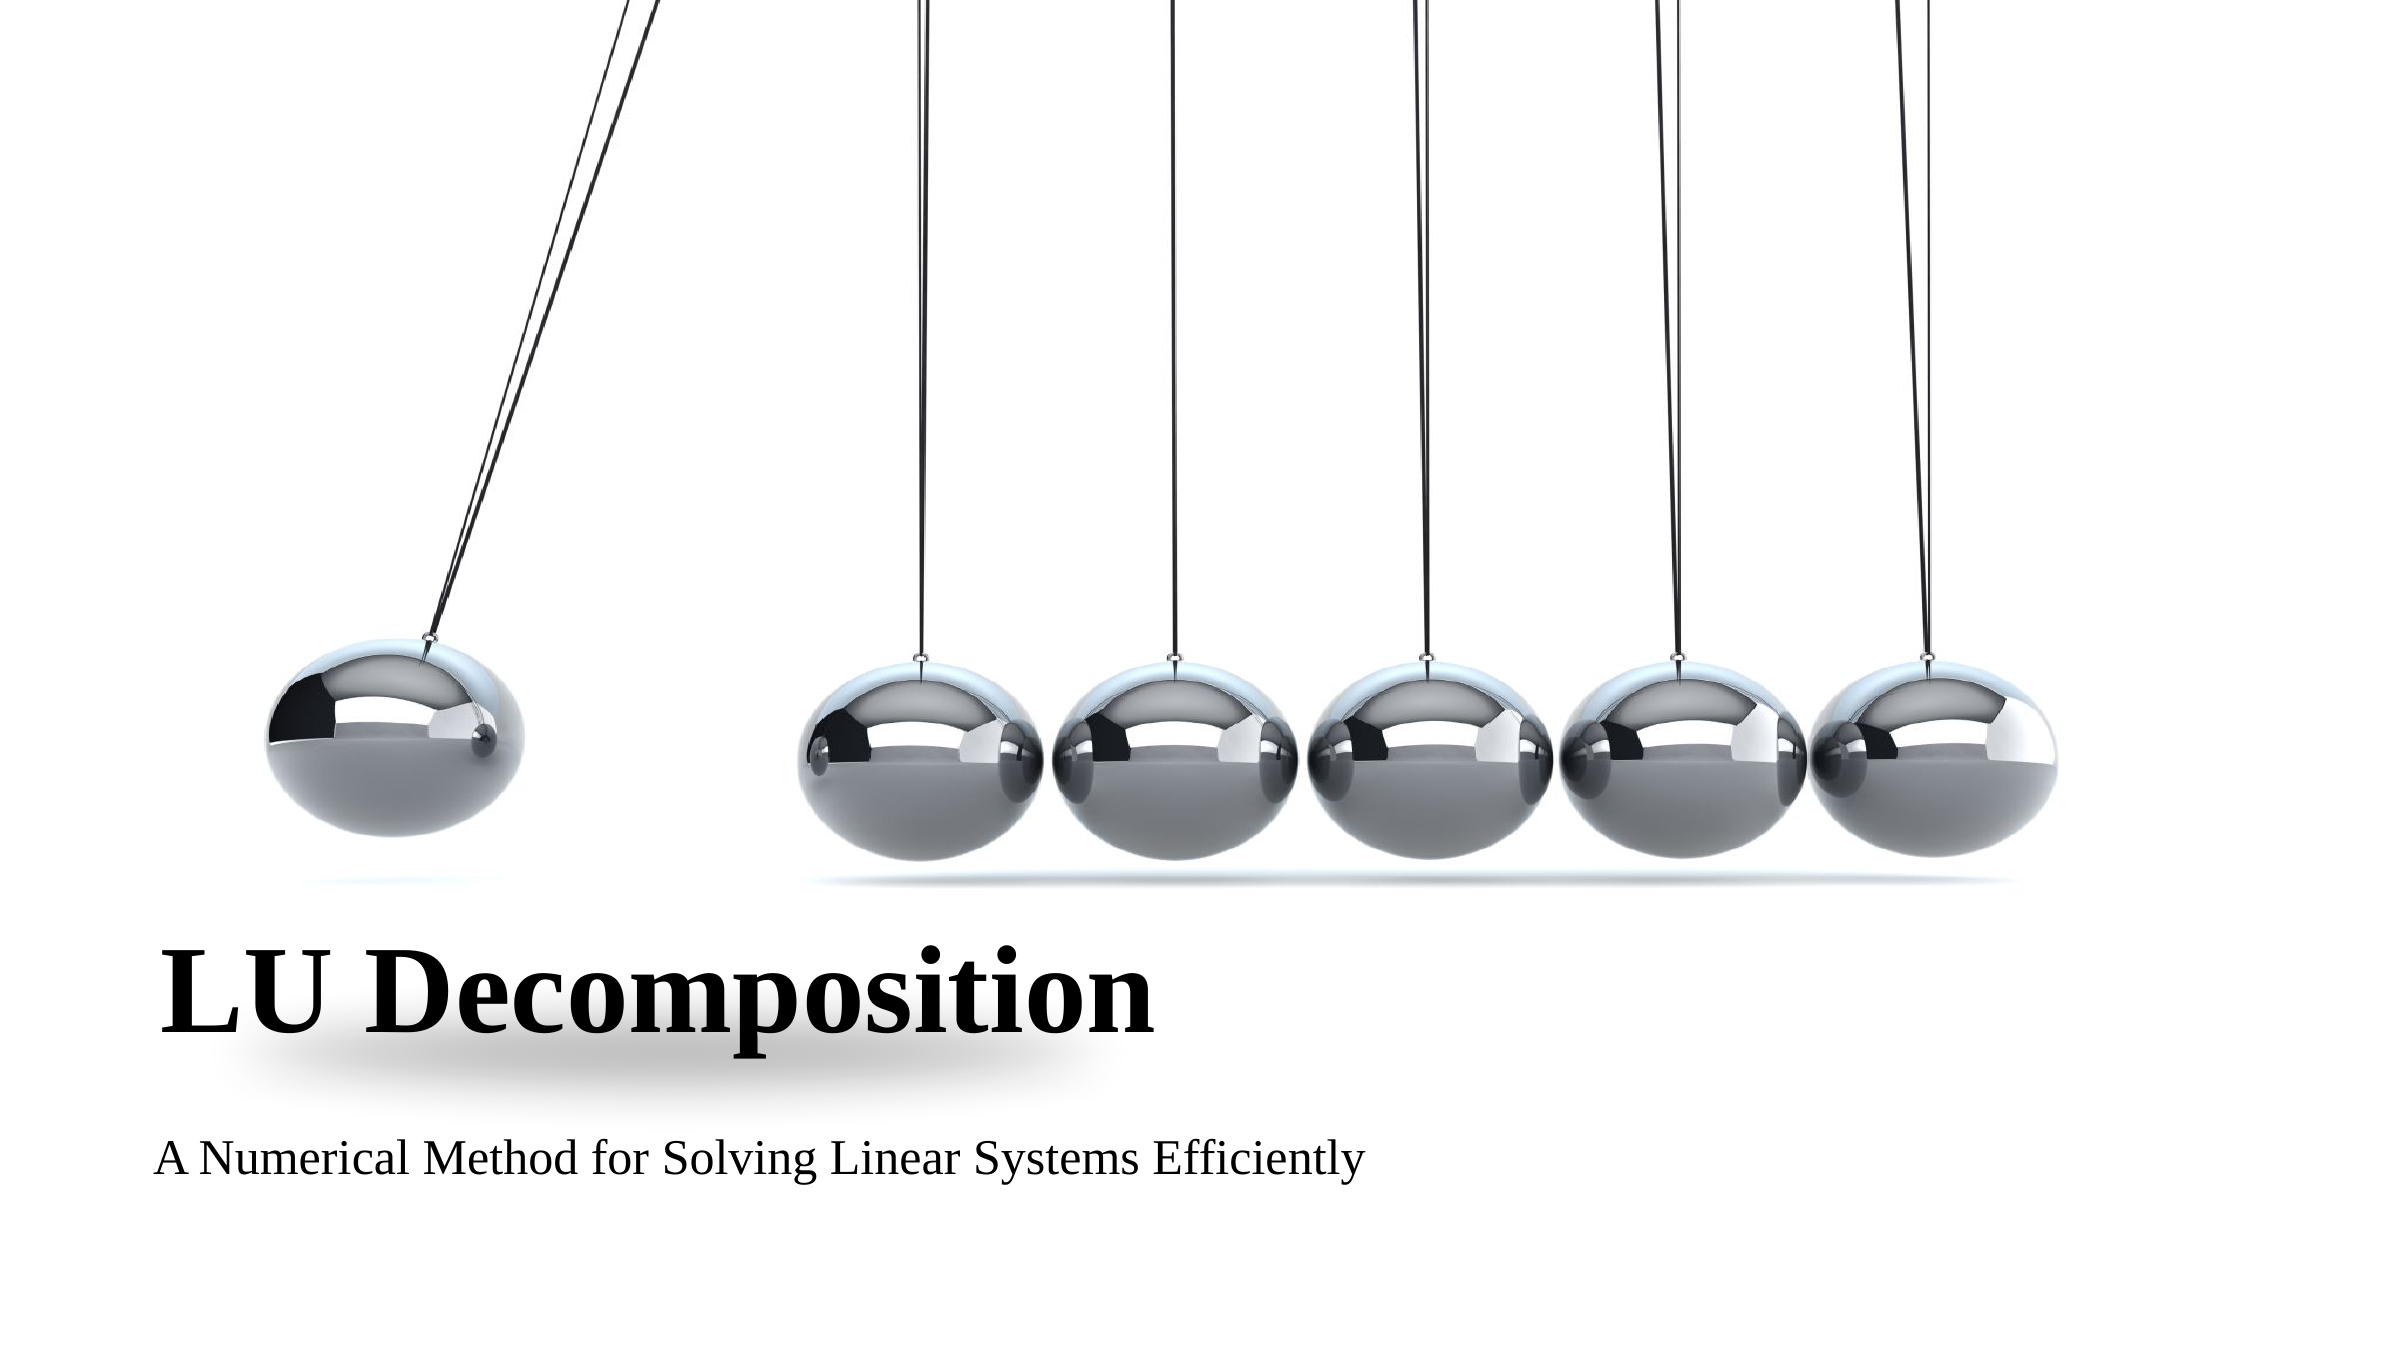

LU Decomposition

A Numerical Method for Solving Linear Systems Efficiently